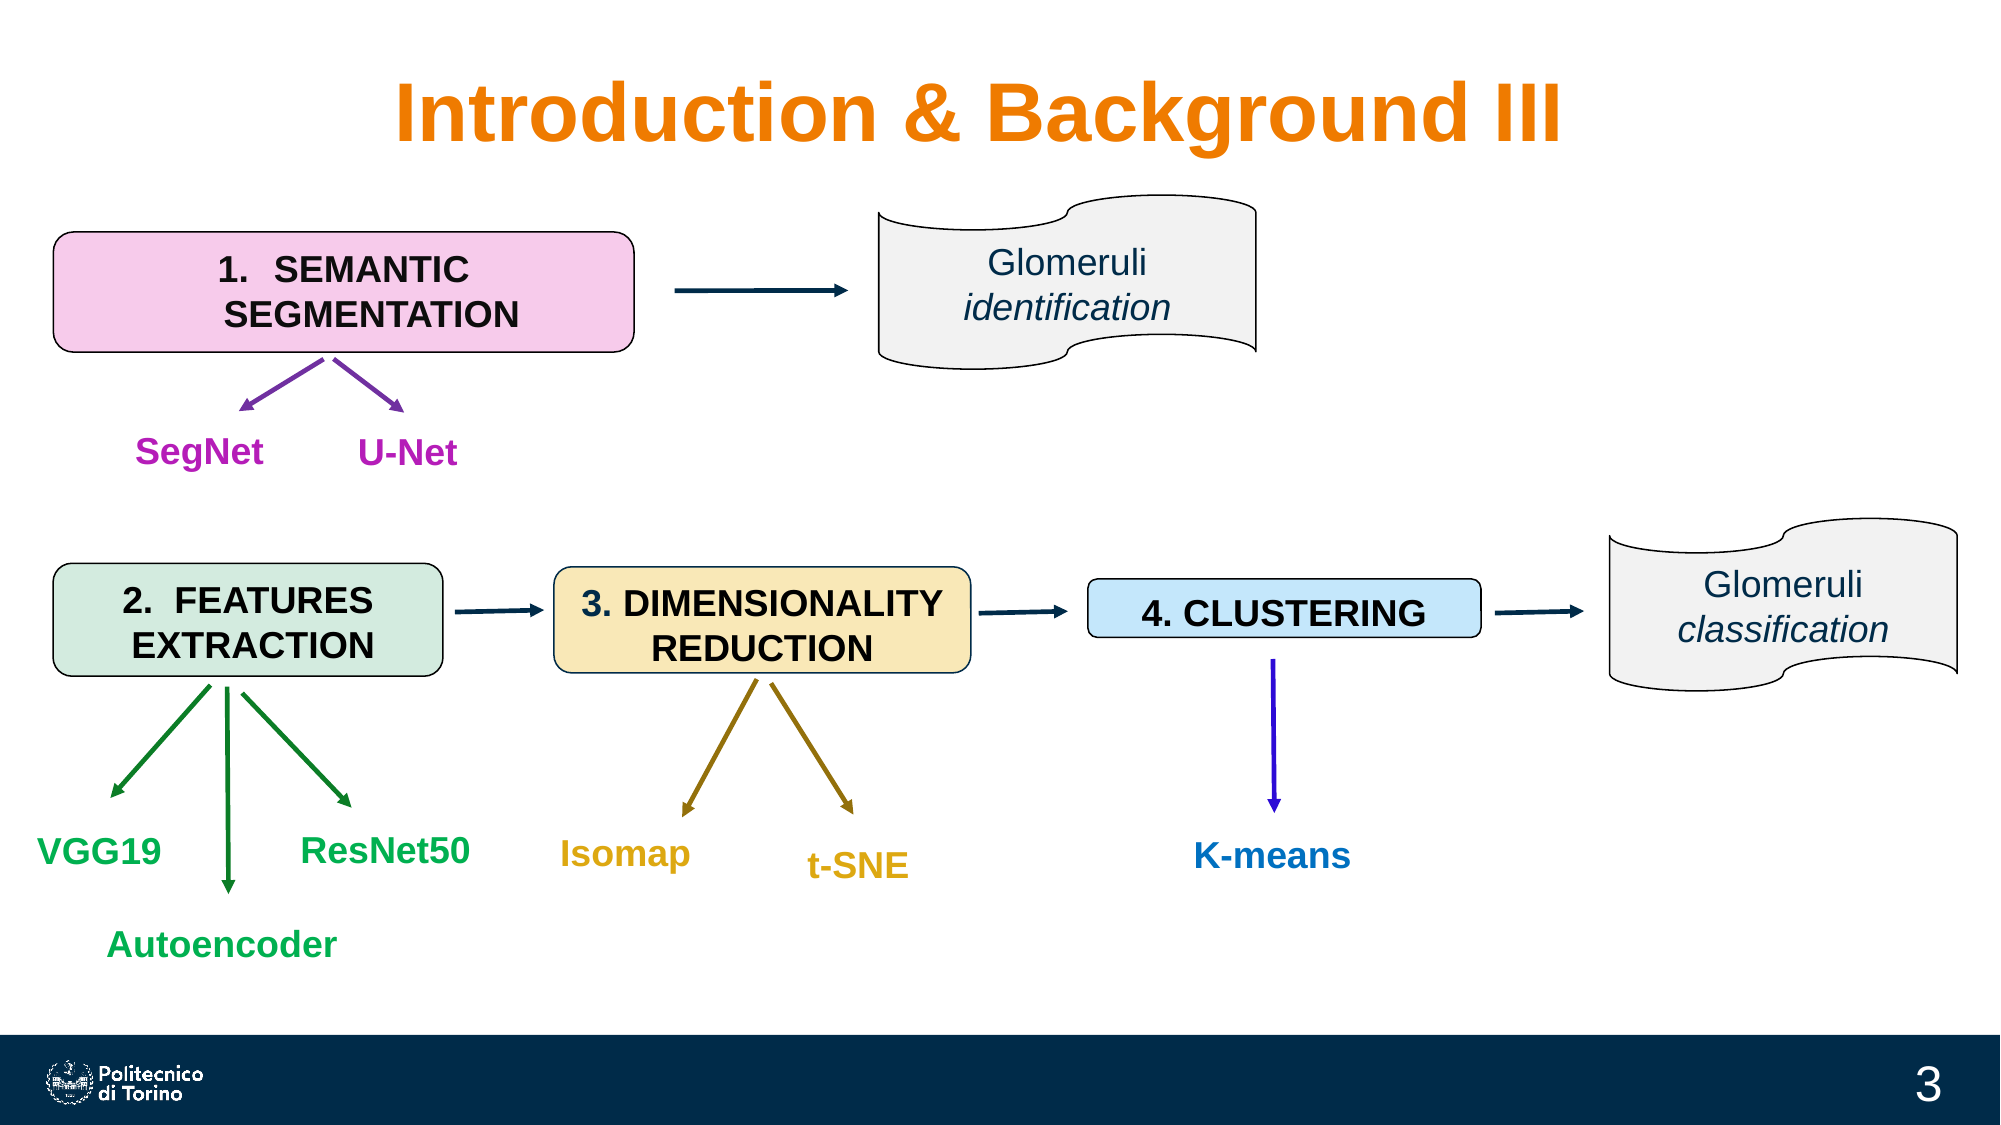

Introduction & Background III
Glomeruli
identification
SEMANTIC SEGMENTATION
SegNet
U-Net
Glomeruli
classification
2.  FEATURES
 EXTRACTION
3. DIMENSIONALITY REDUCTION
4. CLUSTERING
ResNet50
VGG19
Isomap
K-means
t-SNE
Autoencoder
3